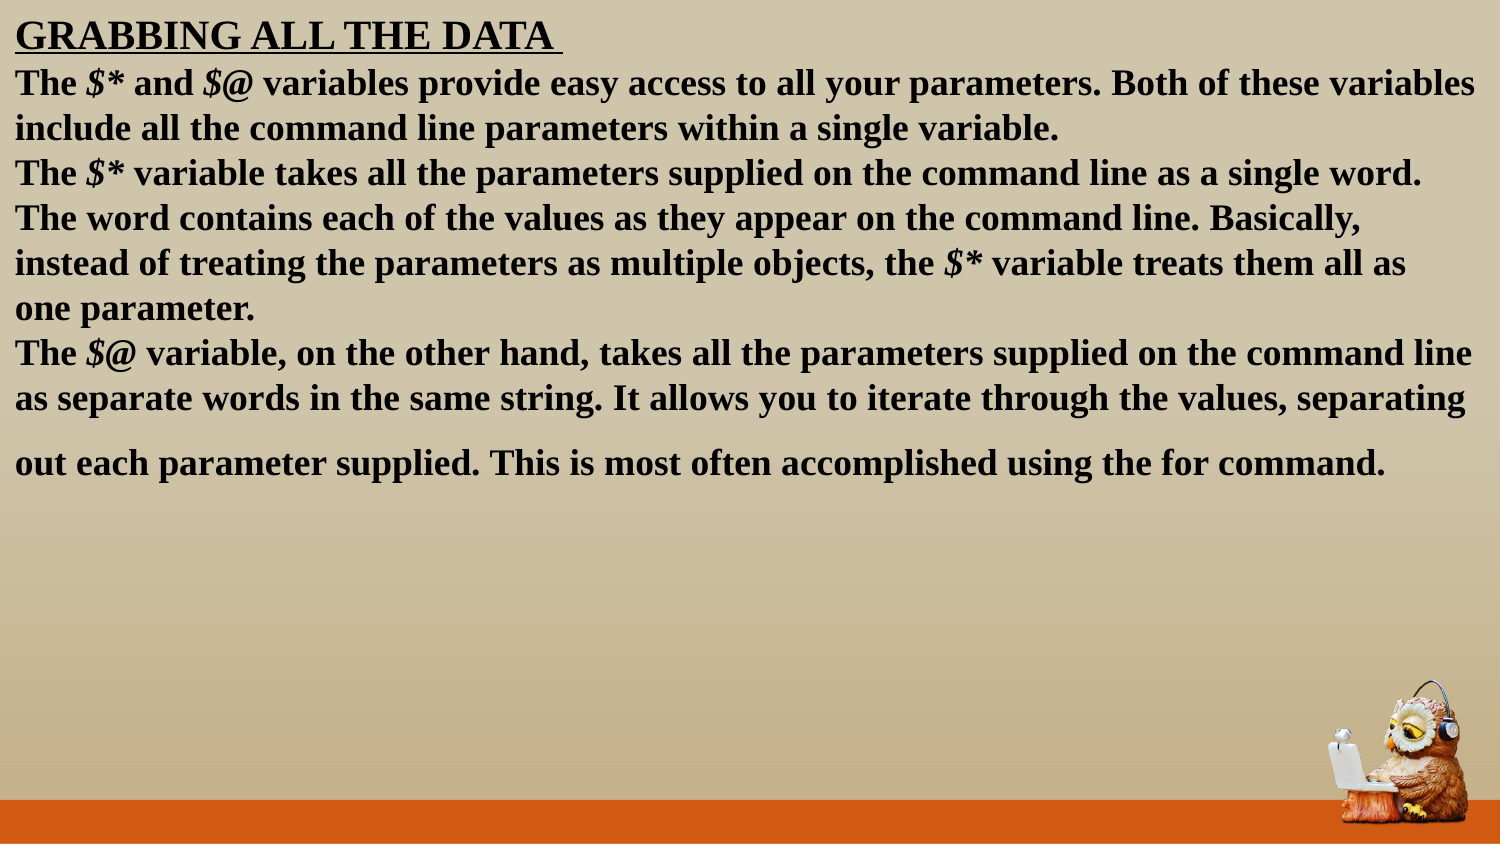

GRABBING ALL THE DATA
The $* and $@ variables provide easy access to all your parameters. Both of these variables
include all the command line parameters within a single variable.
The $* variable takes all the parameters supplied on the command line as a single word.
The word contains each of the values as they appear on the command line. Basically,
instead of treating the parameters as multiple objects, the $* variable treats them all as
one parameter.
The $@ variable, on the other hand, takes all the parameters supplied on the command line
as separate words in the same string. It allows you to iterate through the values, separating
out each parameter supplied. This is most often accomplished using the for command.